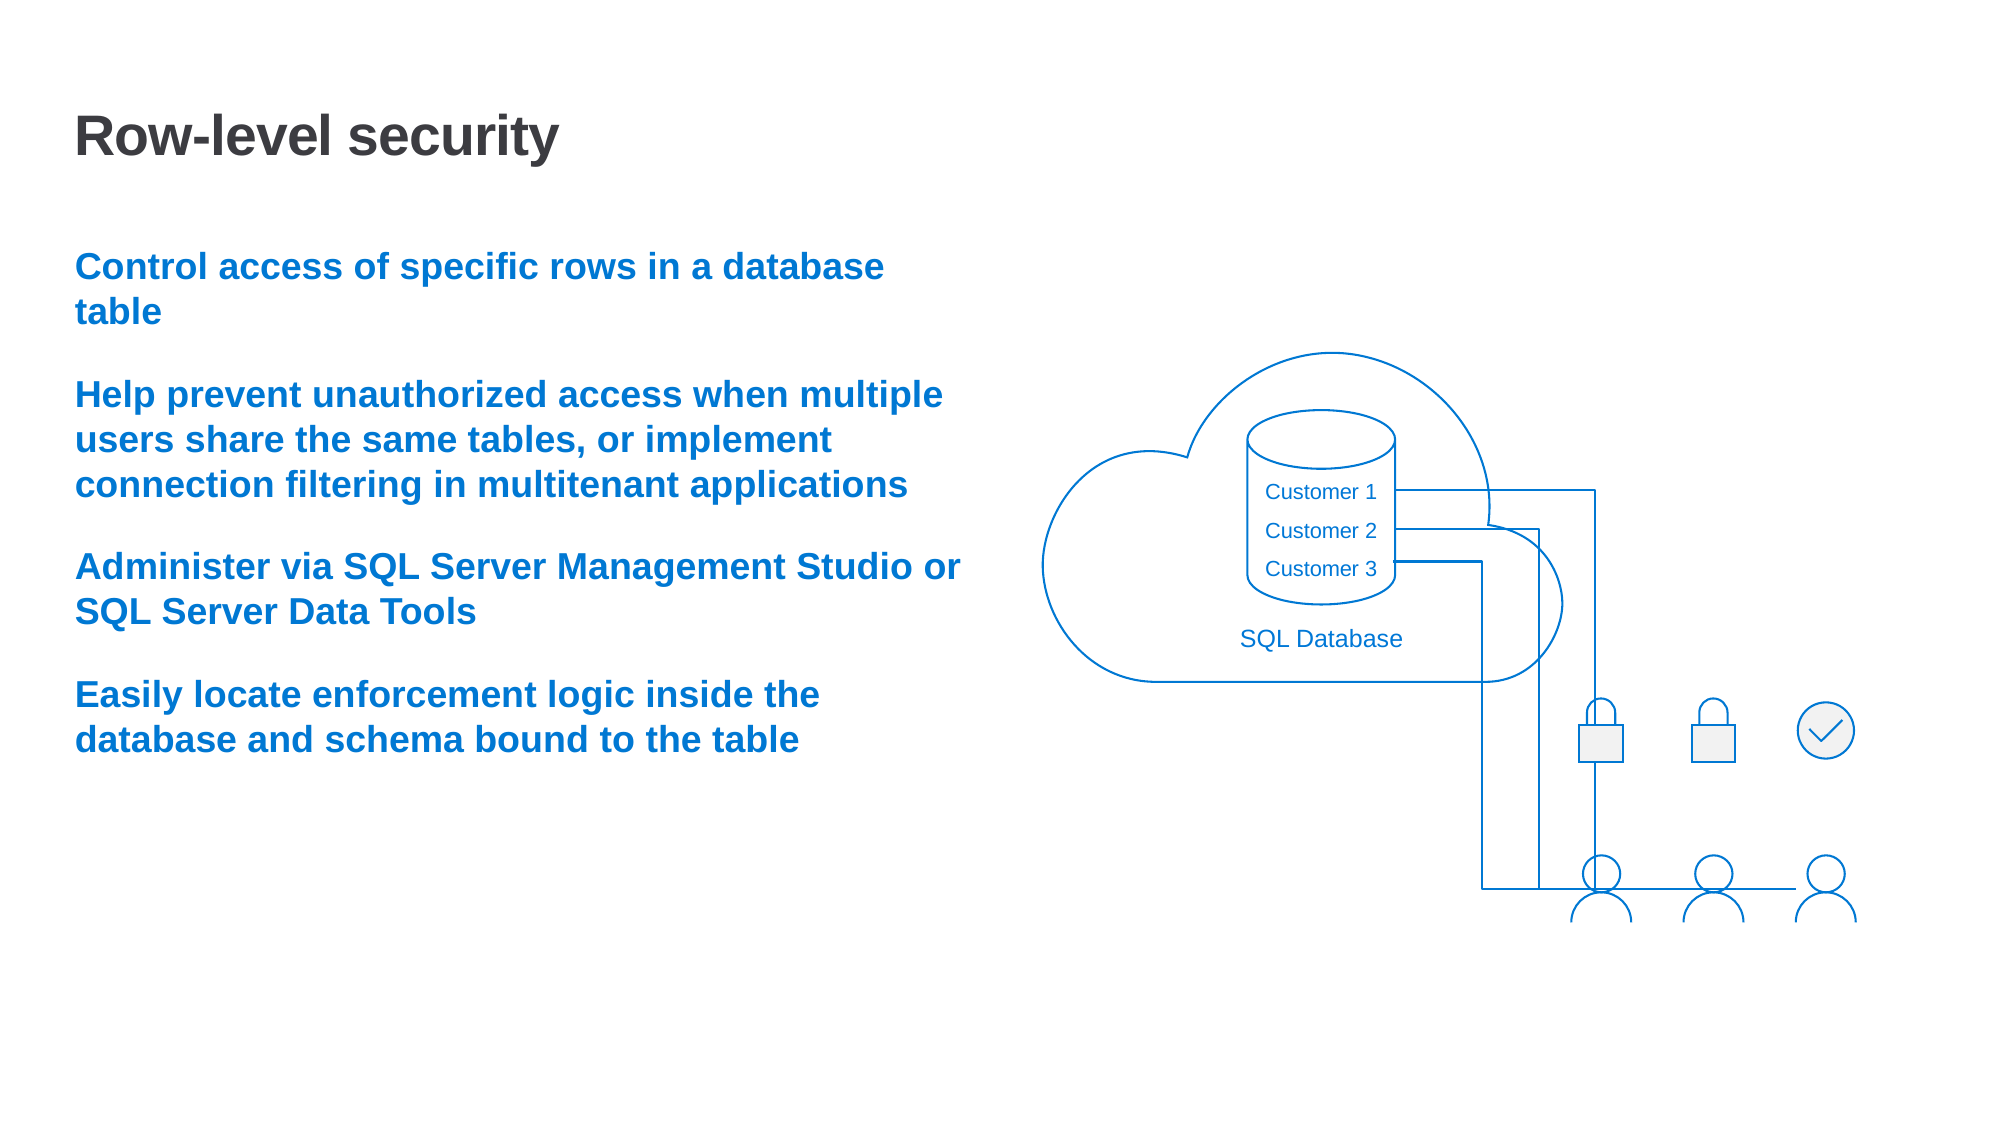

# Row-level security
Control access of specific rows in a database table
Help prevent unauthorized access when multiple users share the same tables, or implement connection filtering in multitenant applications
Administer via SQL Server Management Studio or SQL Server Data Tools
Easily locate enforcement logic inside the database and schema bound to the table

Customer 1
Customer 2
Customer 3
SQL Database